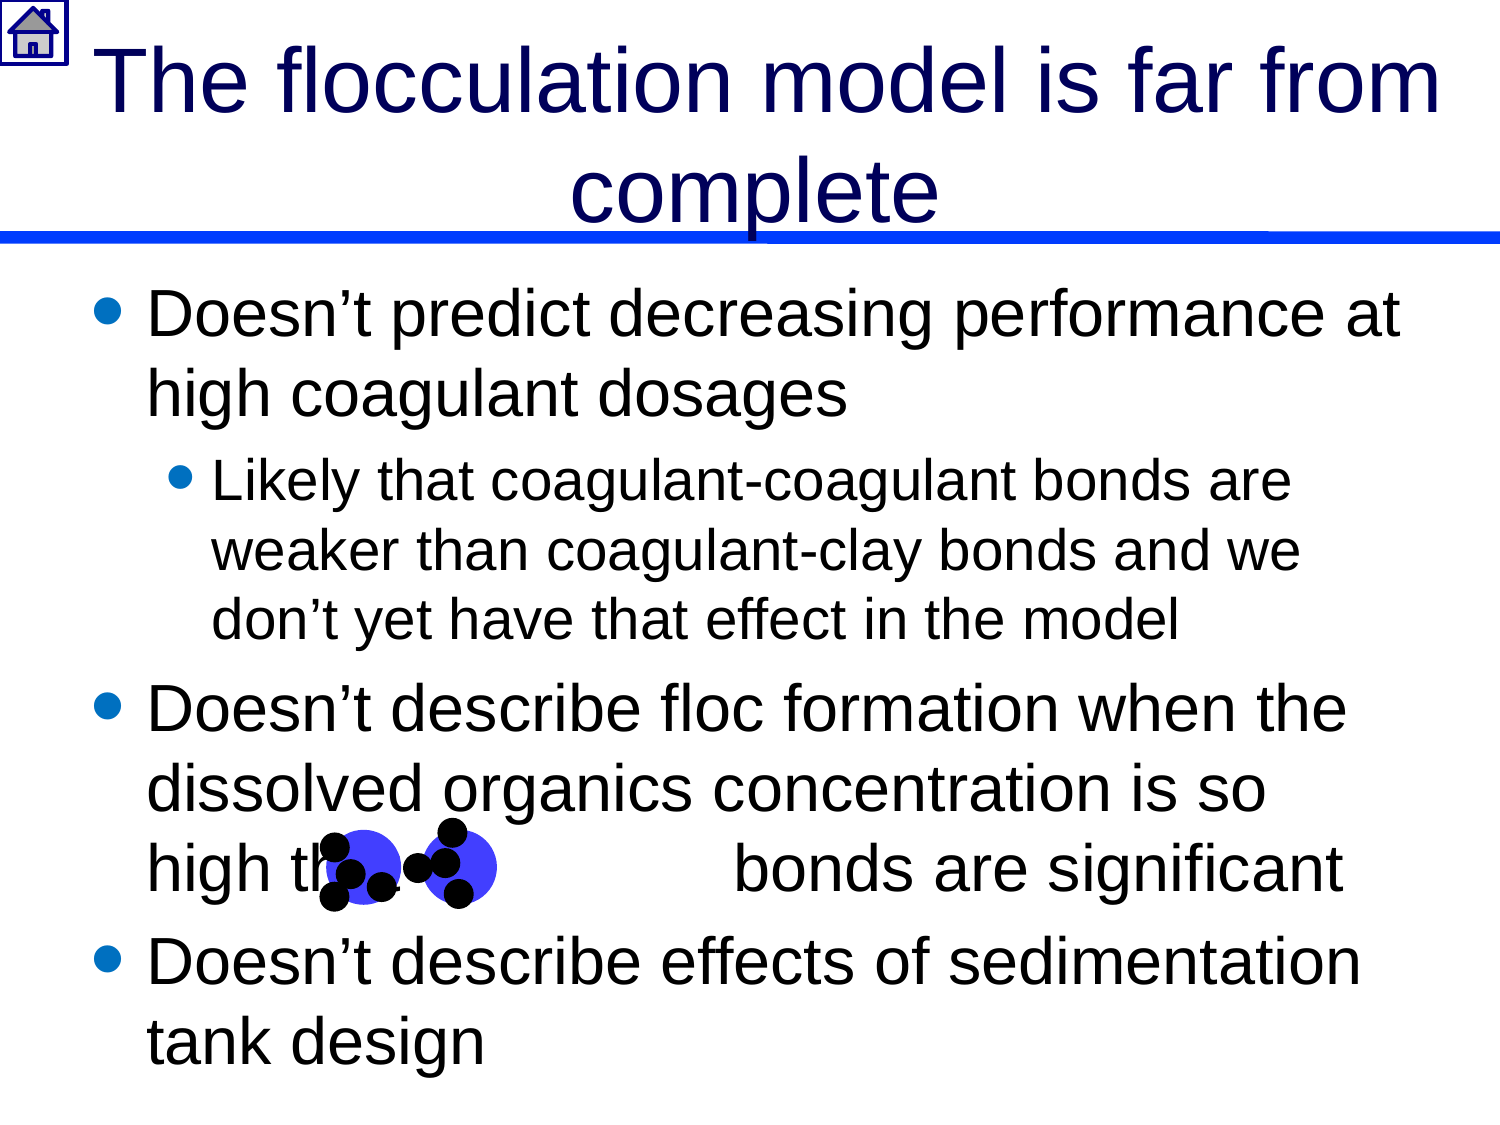

# The flocculation model is far from complete
Doesn’t predict decreasing performance at high coagulant dosages
Likely that coagulant-coagulant bonds are weaker than coagulant-clay bonds and we don’t yet have that effect in the model
Doesn’t describe floc formation when the dissolved organics concentration is so high that                  bonds are significant
Doesn’t describe effects of sedimentation tank design